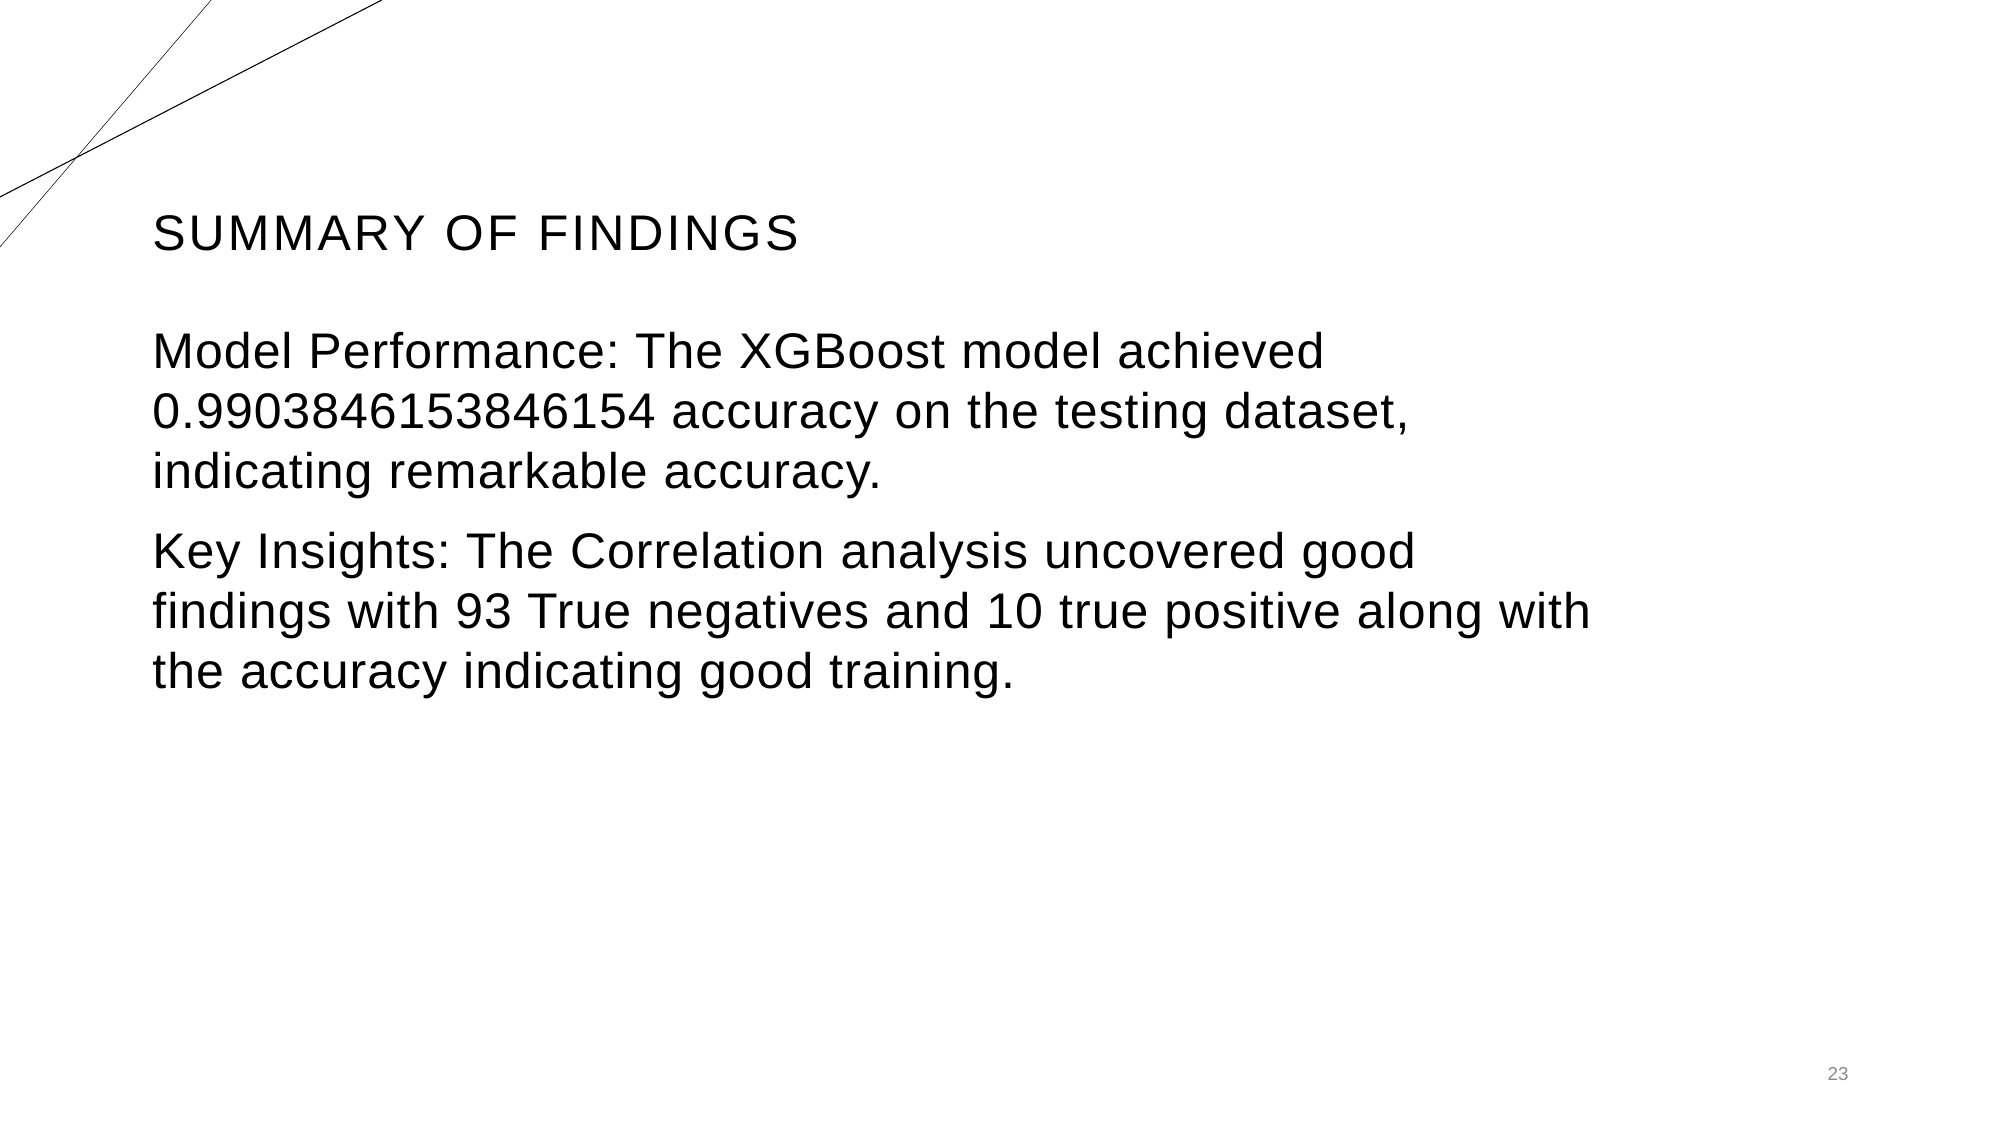

# Summary of Findings
Model Performance: The XGBoost model achieved 0.9903846153846154 accuracy on the testing dataset, indicating remarkable accuracy.
Key Insights: The Correlation analysis uncovered good findings with 93 True negatives and 10 true positive along with the accuracy indicating good training.
23